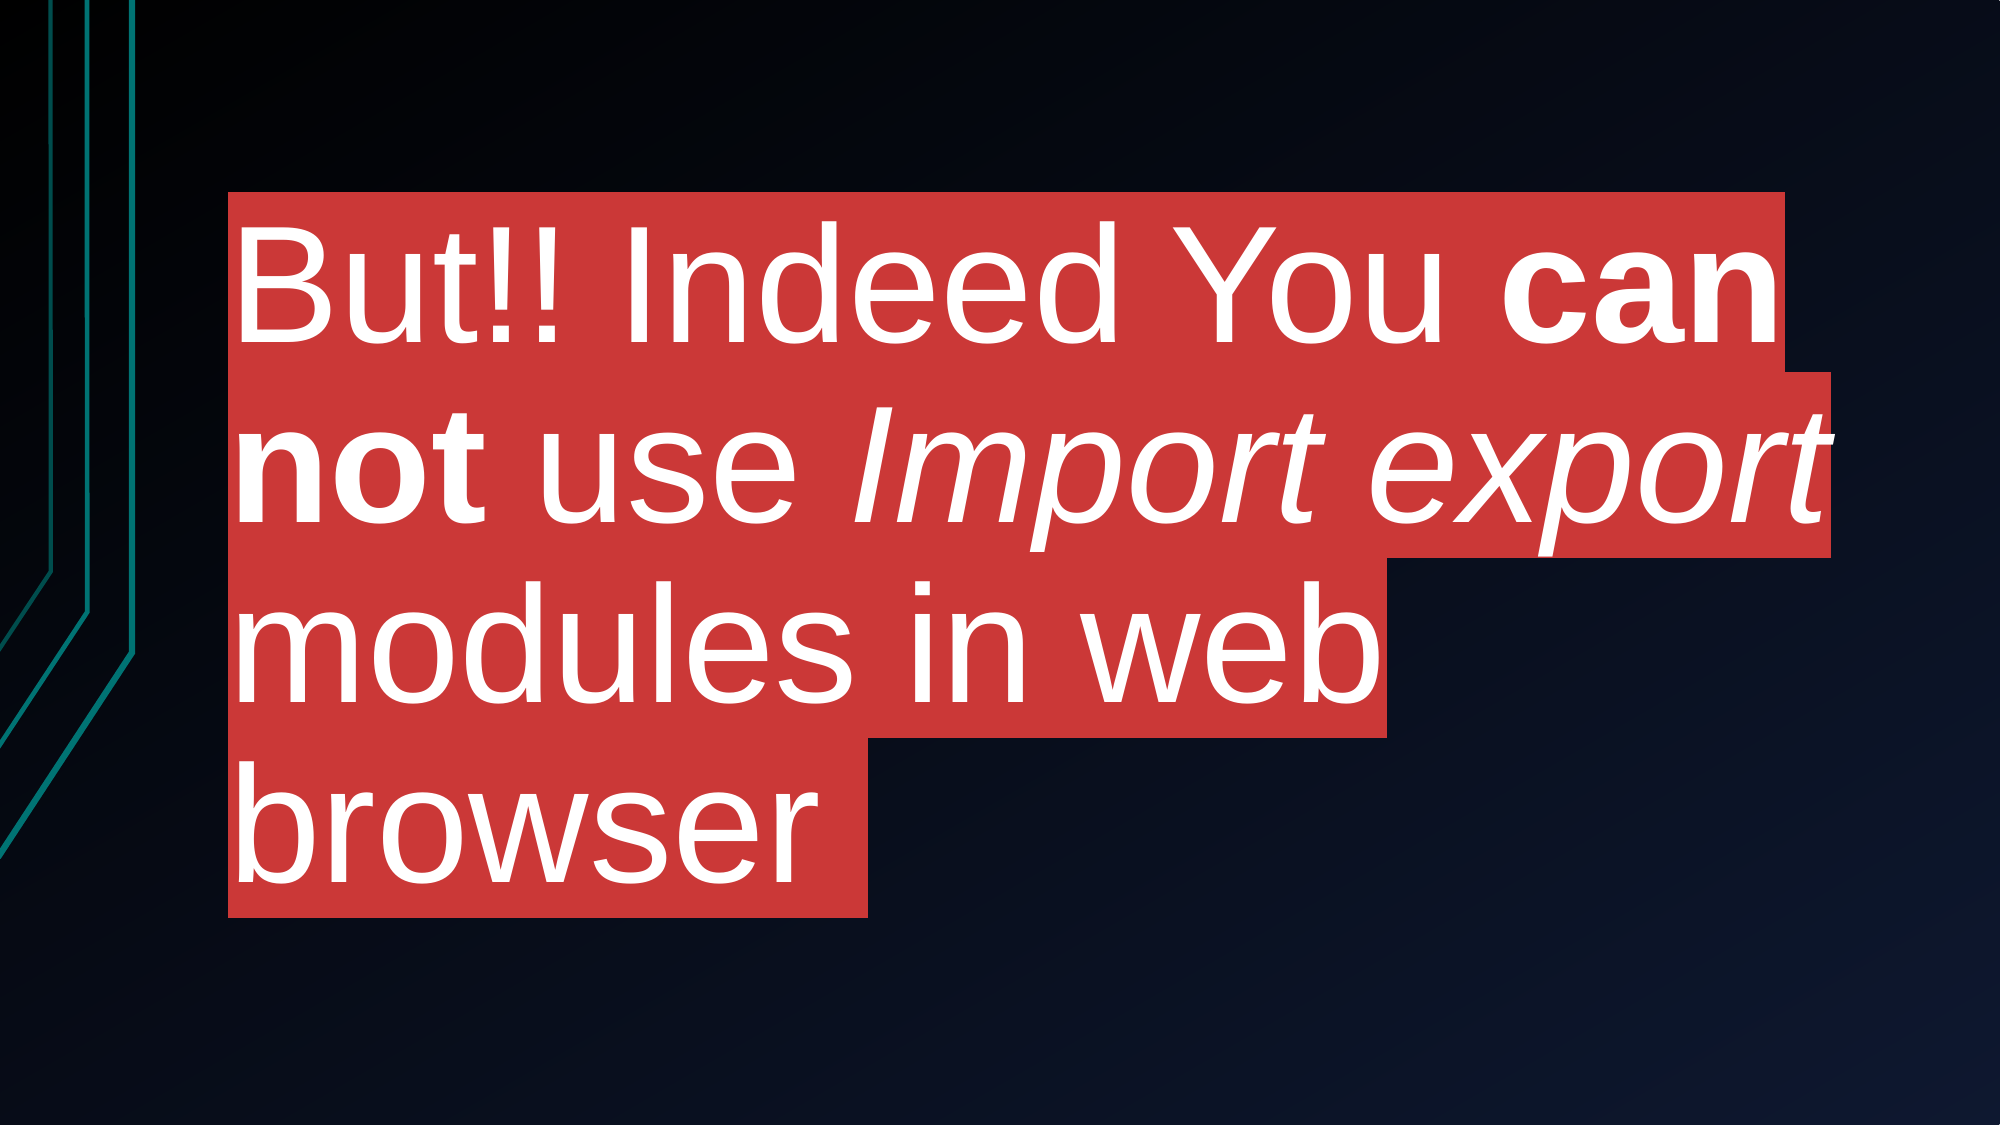

# But!! Indeed You can not use Import export modules in web browser